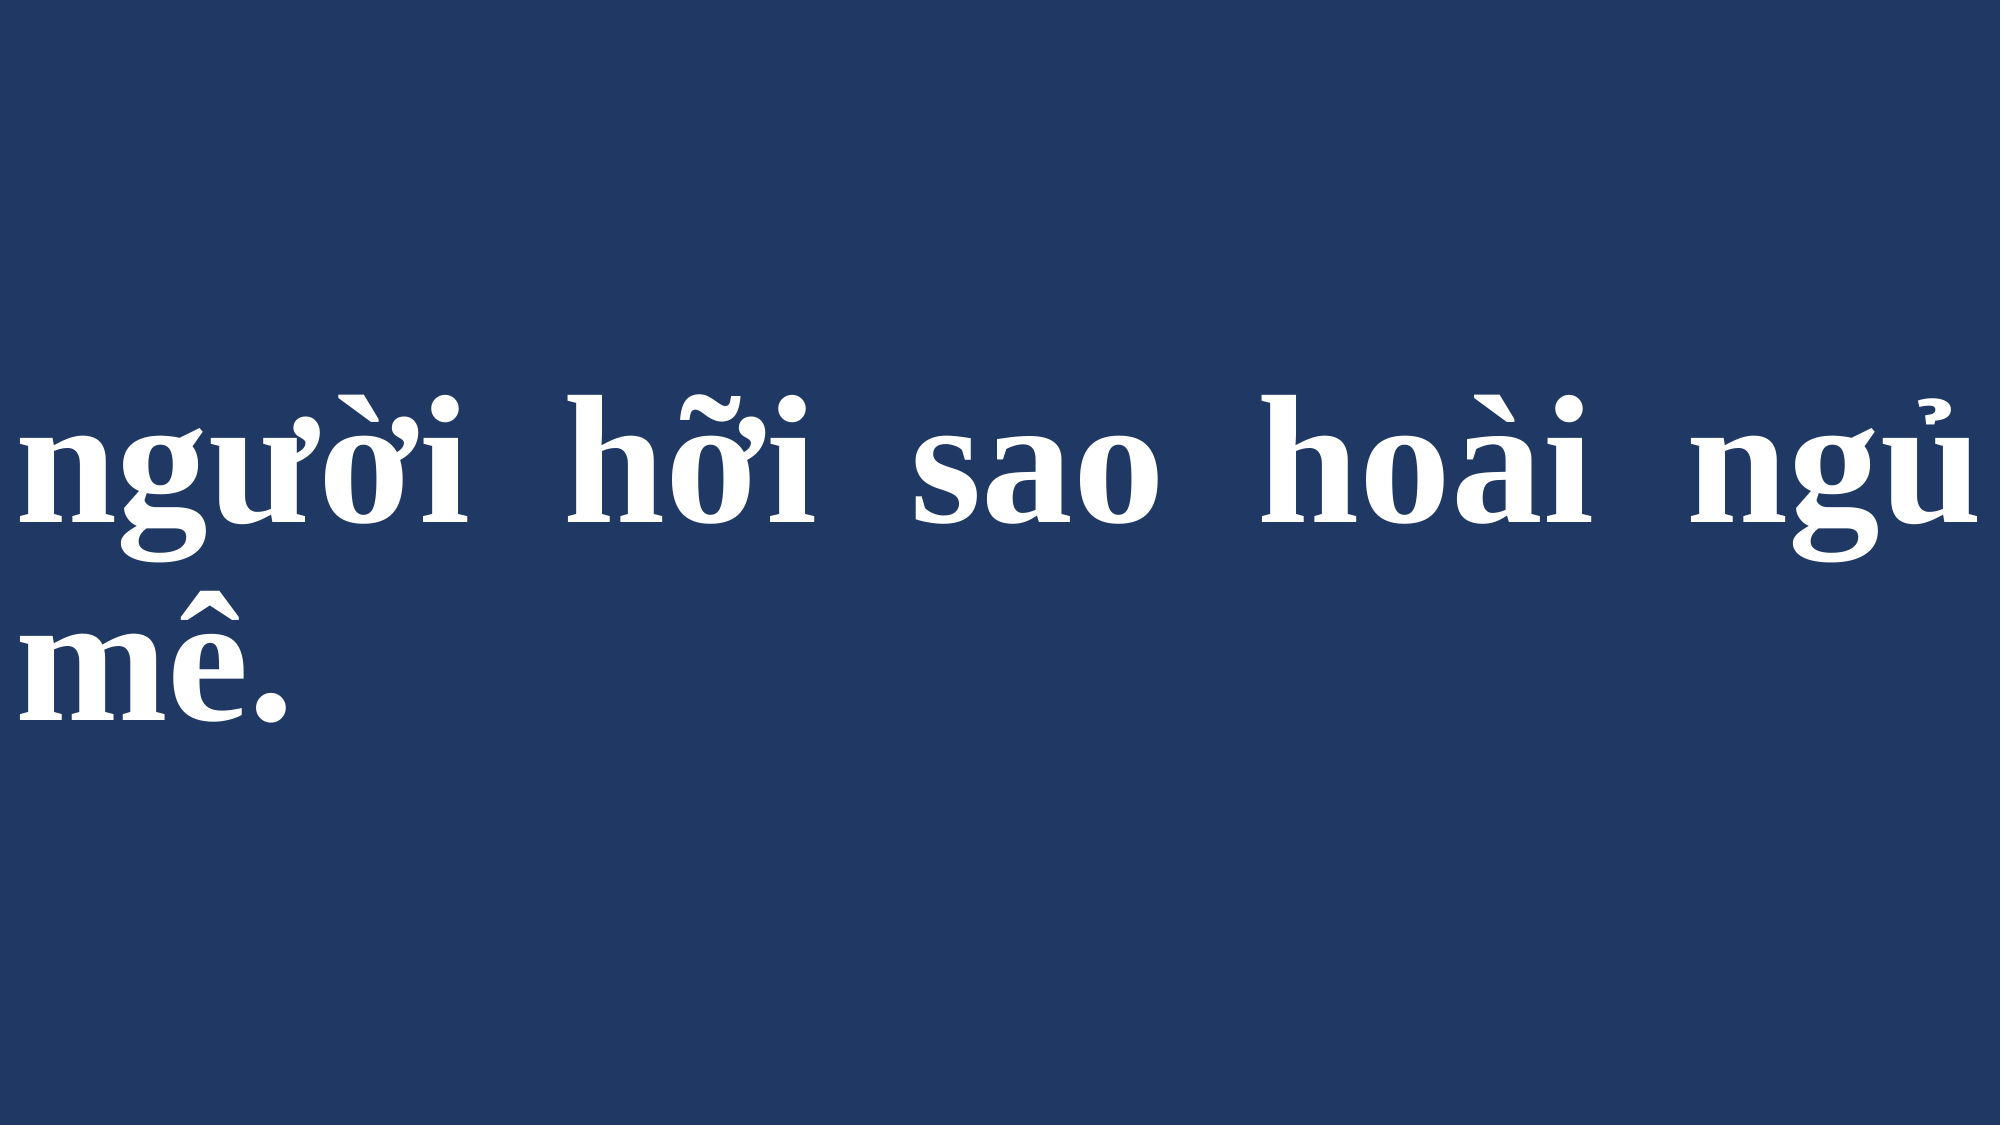

# người hỡi sao hoài ngủ mê.